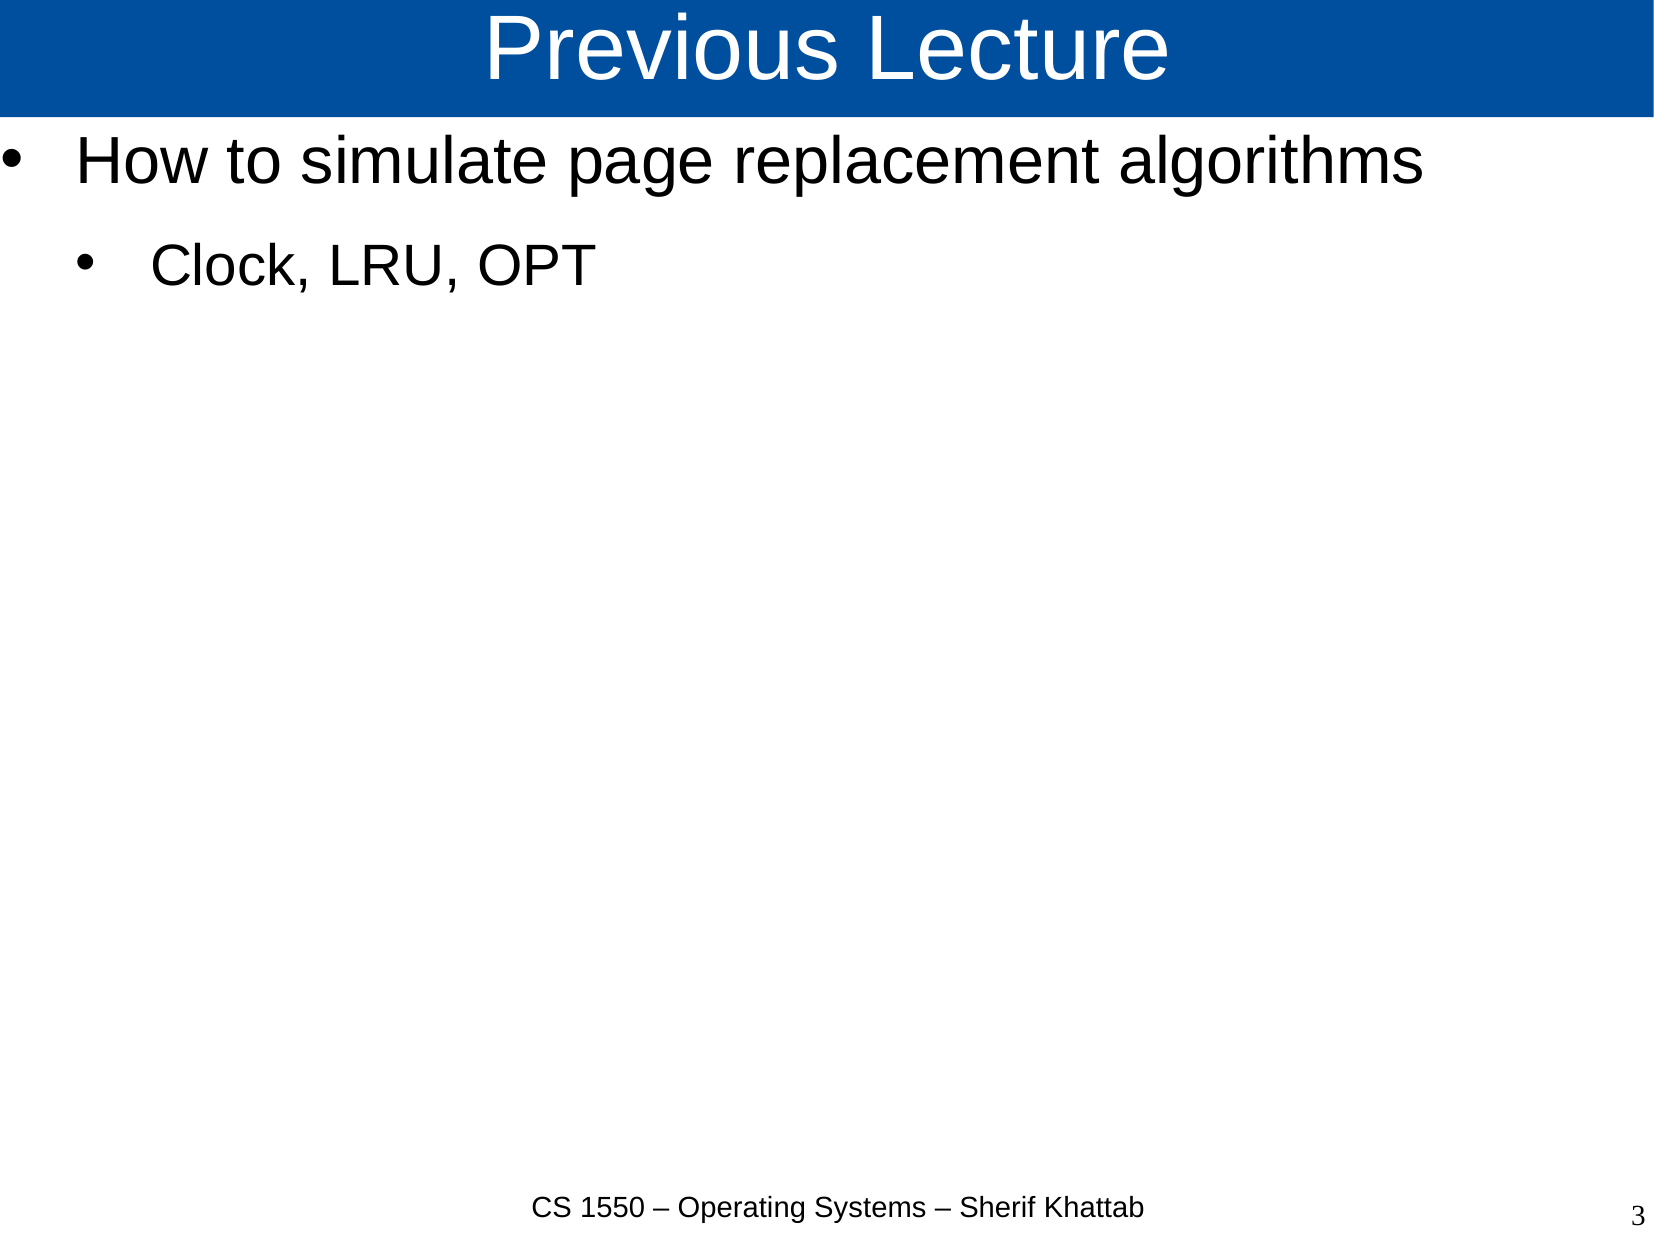

# Previous Lecture
How to simulate page replacement algorithms
Clock, LRU, OPT
CS 1550 – Operating Systems – Sherif Khattab
3